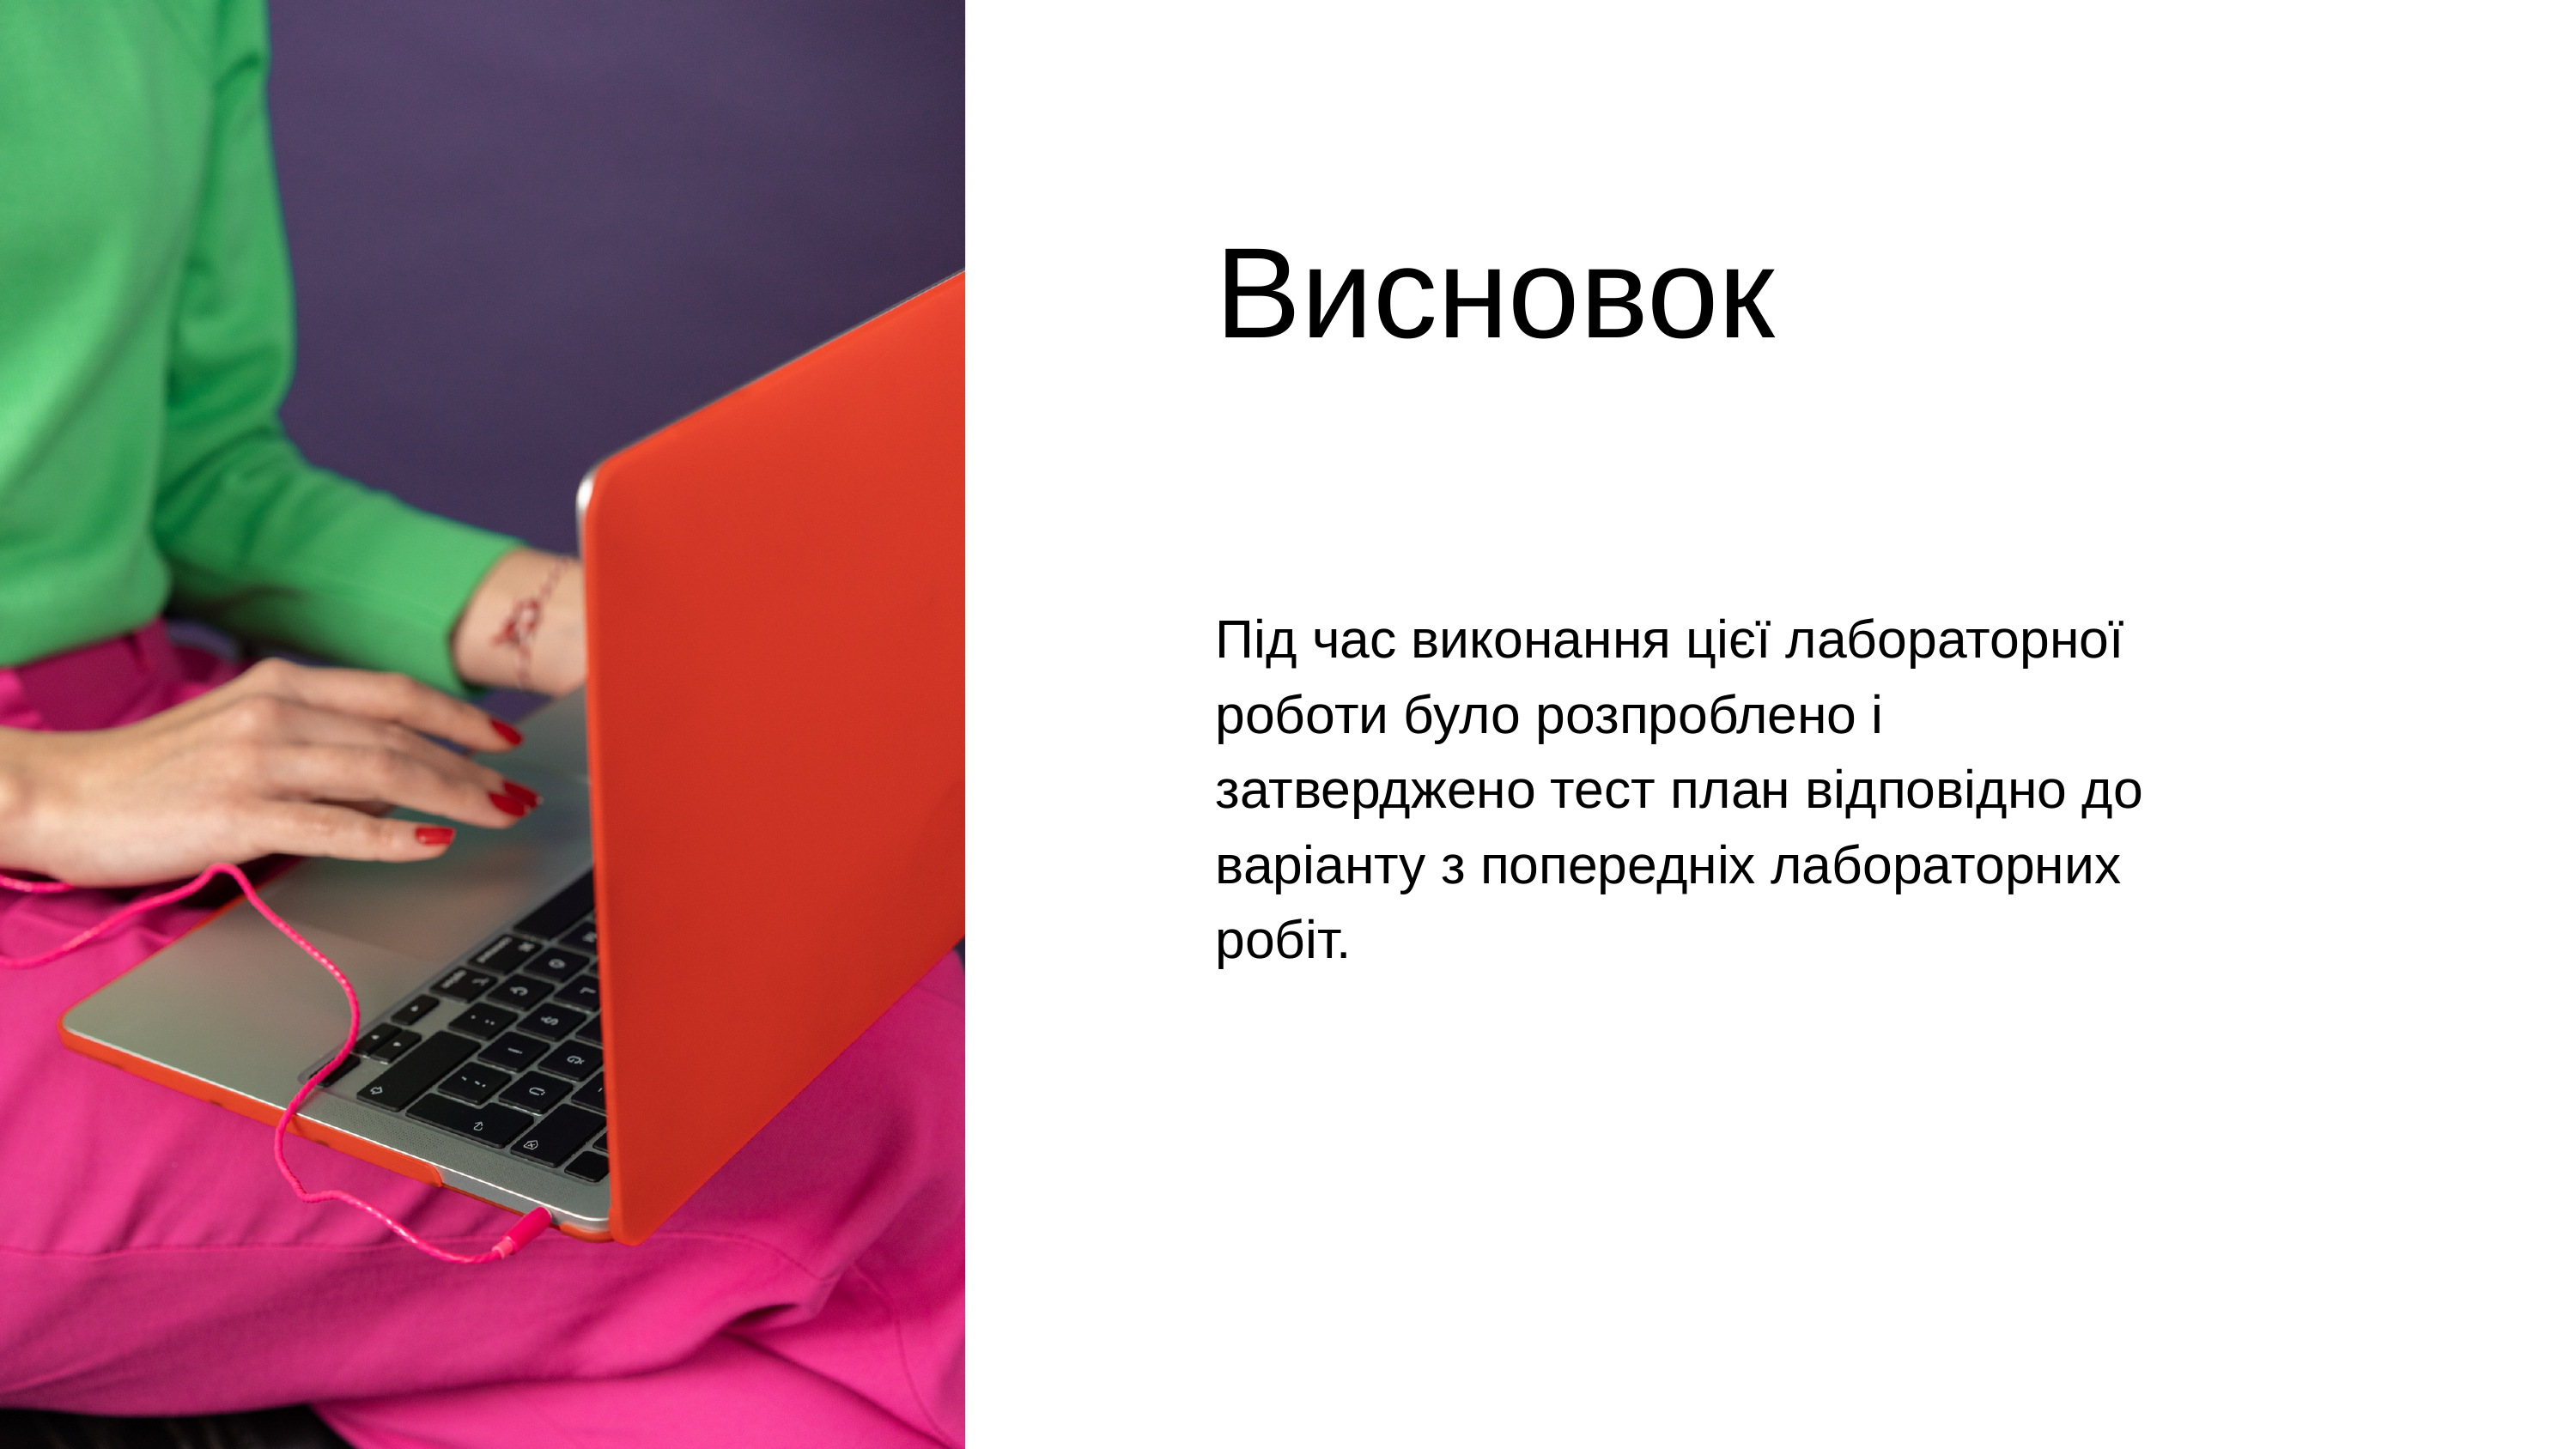

Висновок
Під час виконання цієї лабораторної роботи було розпроблено і затверджено тест план відповідно до варіанту з попередніх лабораторних робіт.